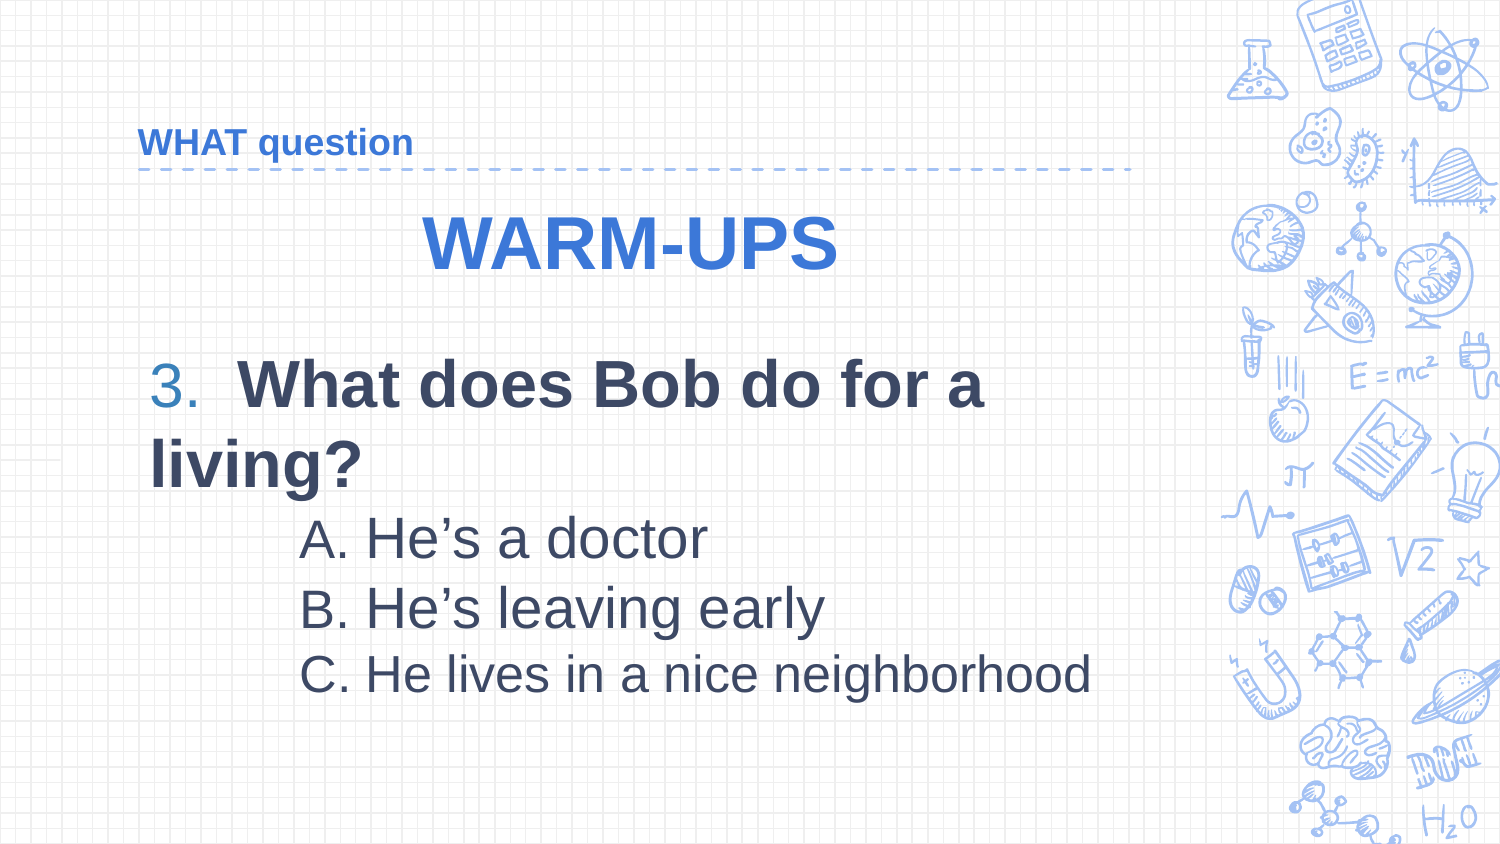

# WHAT question
WARM-UPS

3.  What does Bob do for a living?
	A. He’s a doctor
	B. He’s leaving early
	C. He lives in a nice neighborhood